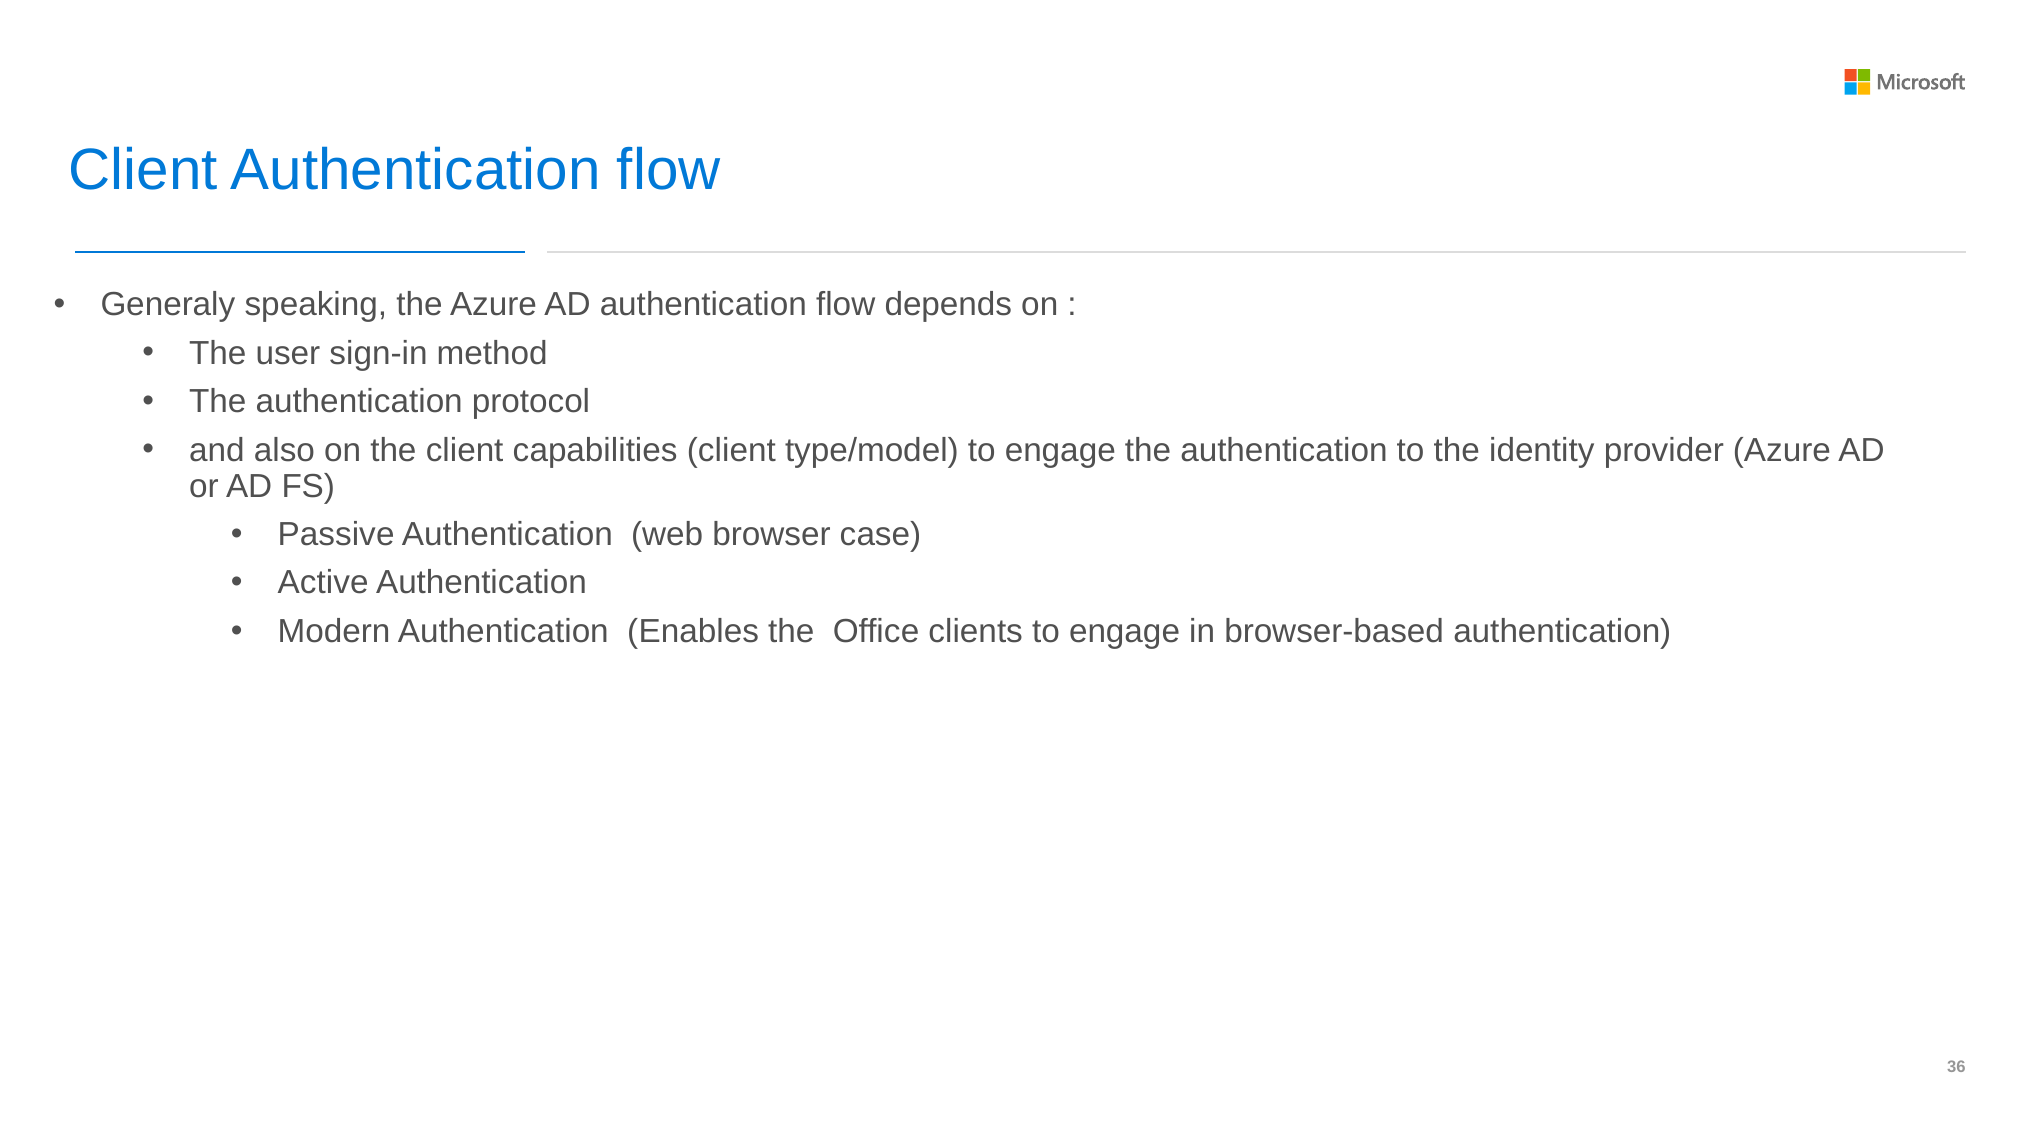

Client Authentication flow
Generaly speaking, the Azure AD authentication flow depends on :
The user sign-in method
The authentication protocol
and also on the client capabilities (client type/model) to engage the authentication to the identity provider (Azure AD or AD FS)
Passive Authentication  (web browser case)
Active Authentication
Modern Authentication  (Enables the  Office clients to engage in browser-based authentication)
36